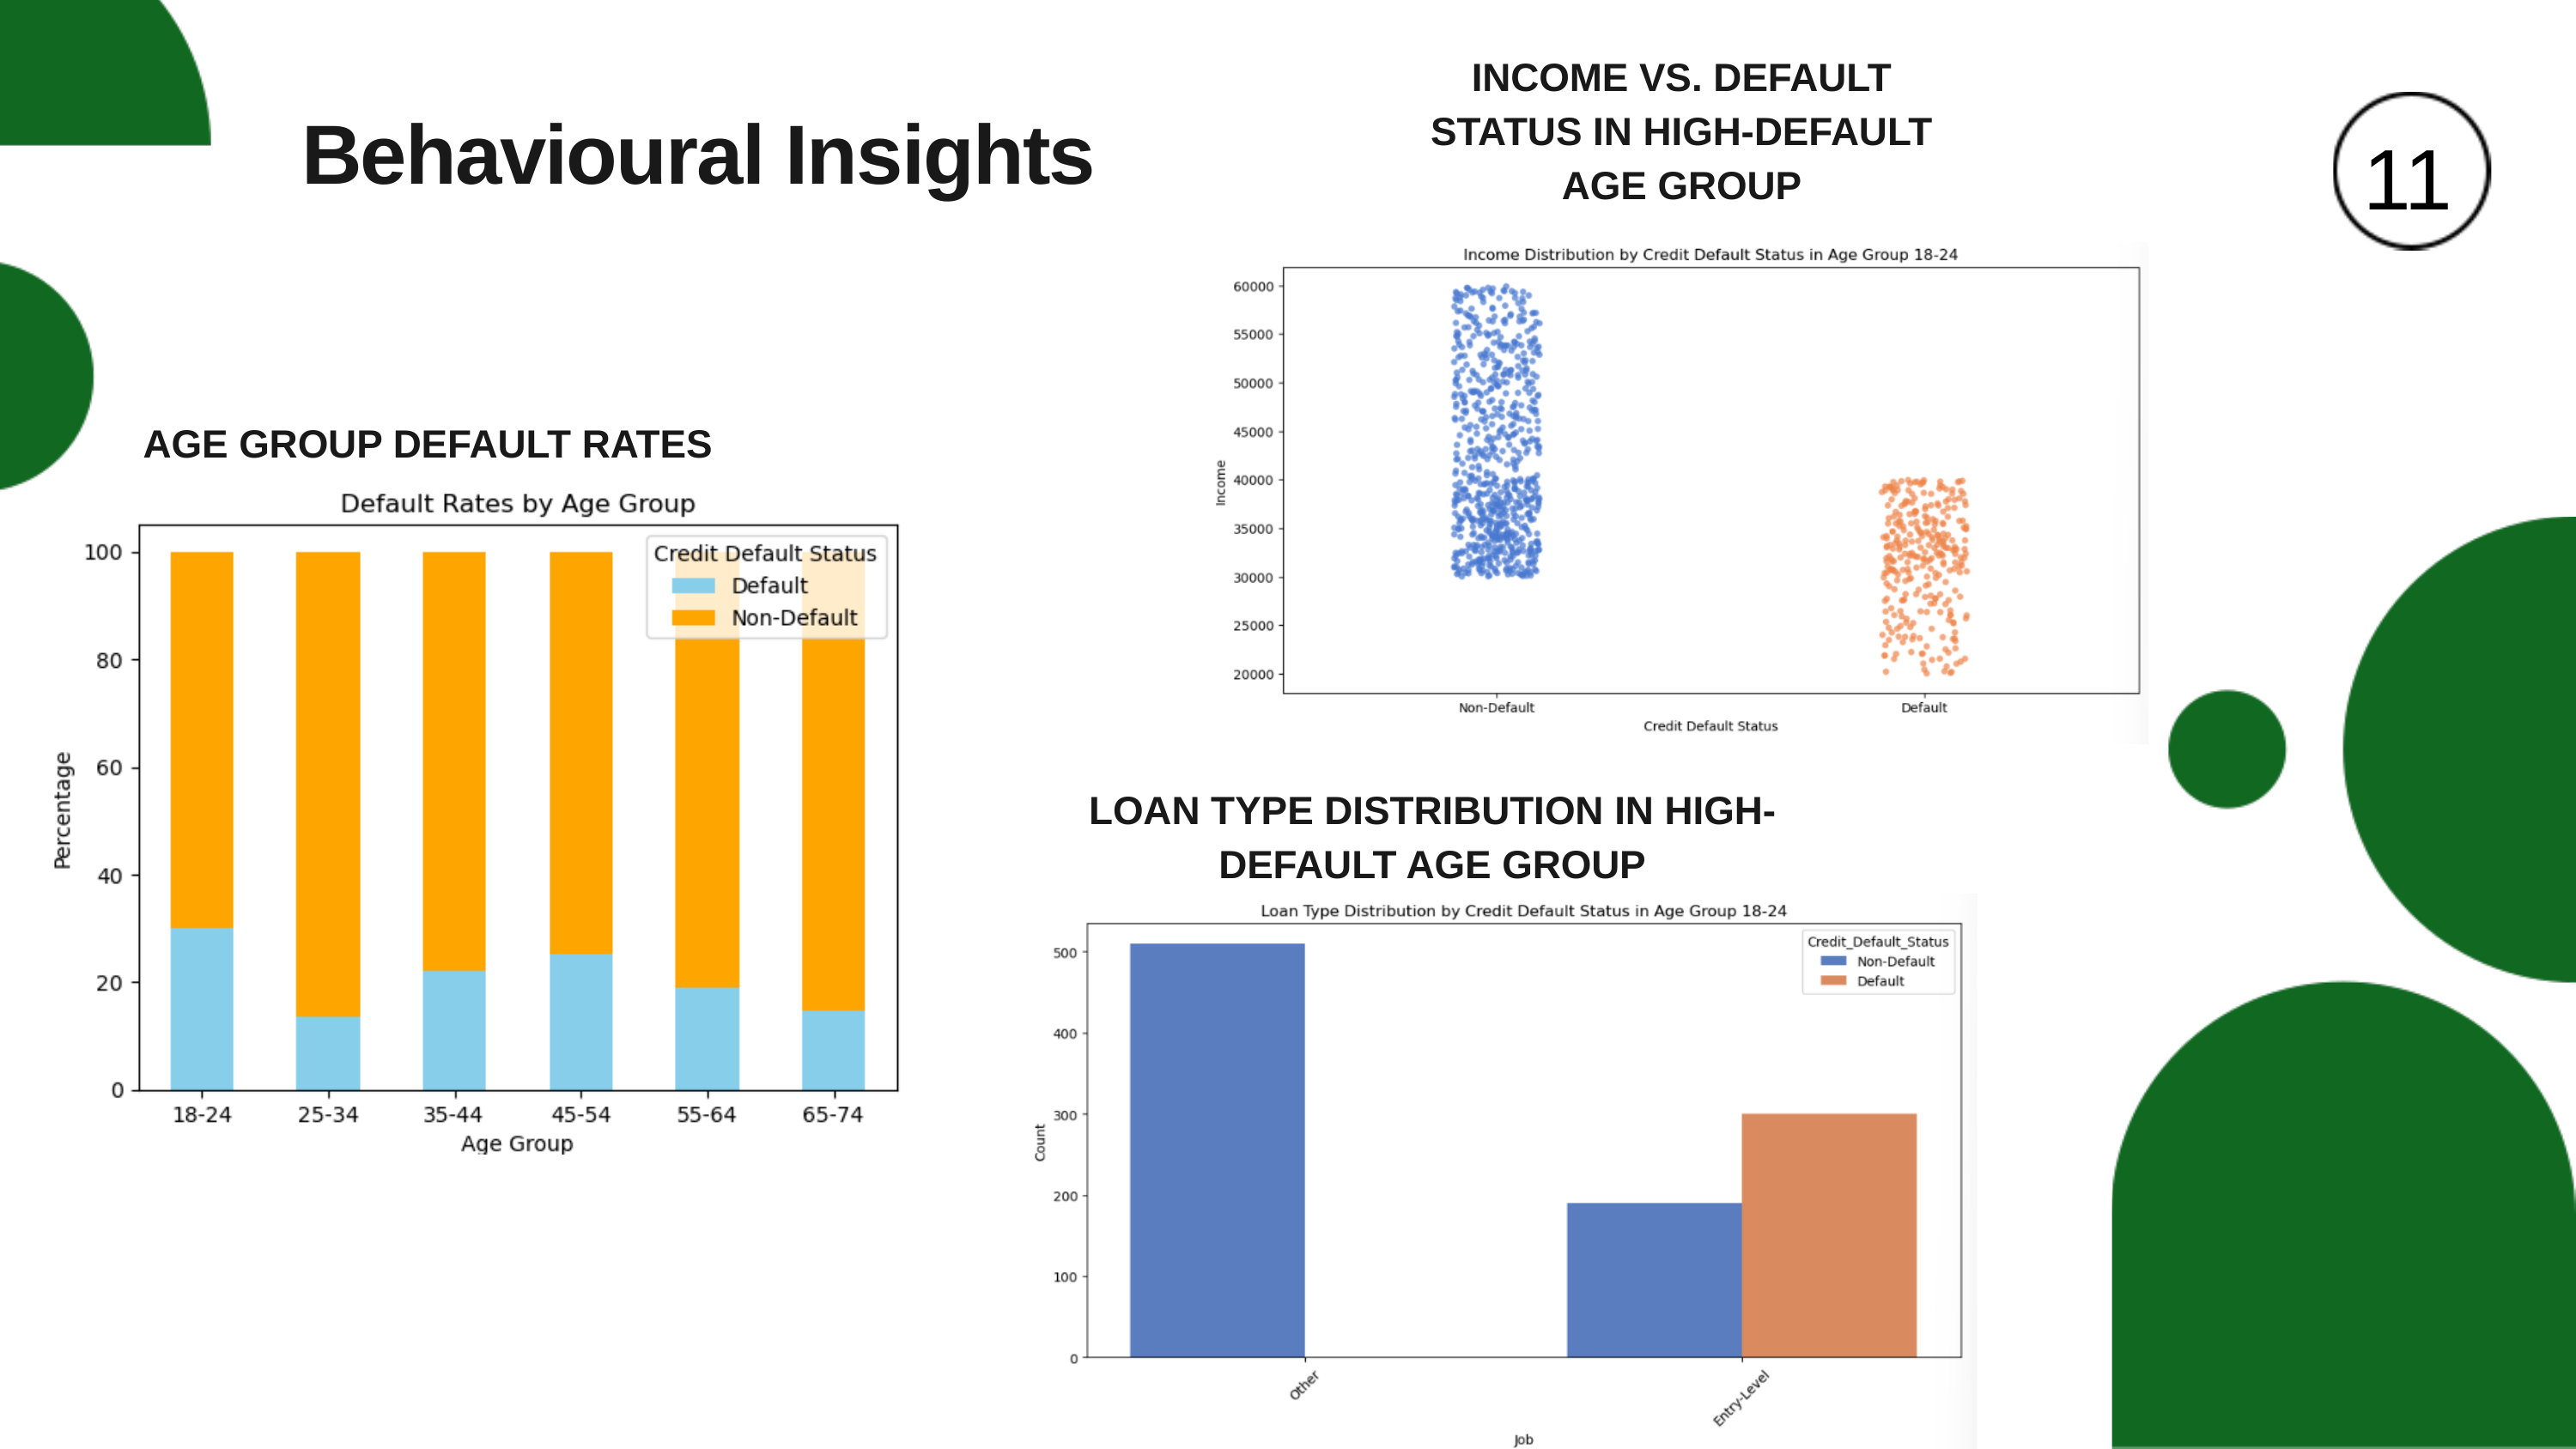

INCOME VS. DEFAULT STATUS IN HIGH-DEFAULT AGE GROUP
Behavioural Insights

11

AGE GROUP DEFAULT RATES

LOAN TYPE DISTRIBUTION IN HIGH-DEFAULT AGE GROUP